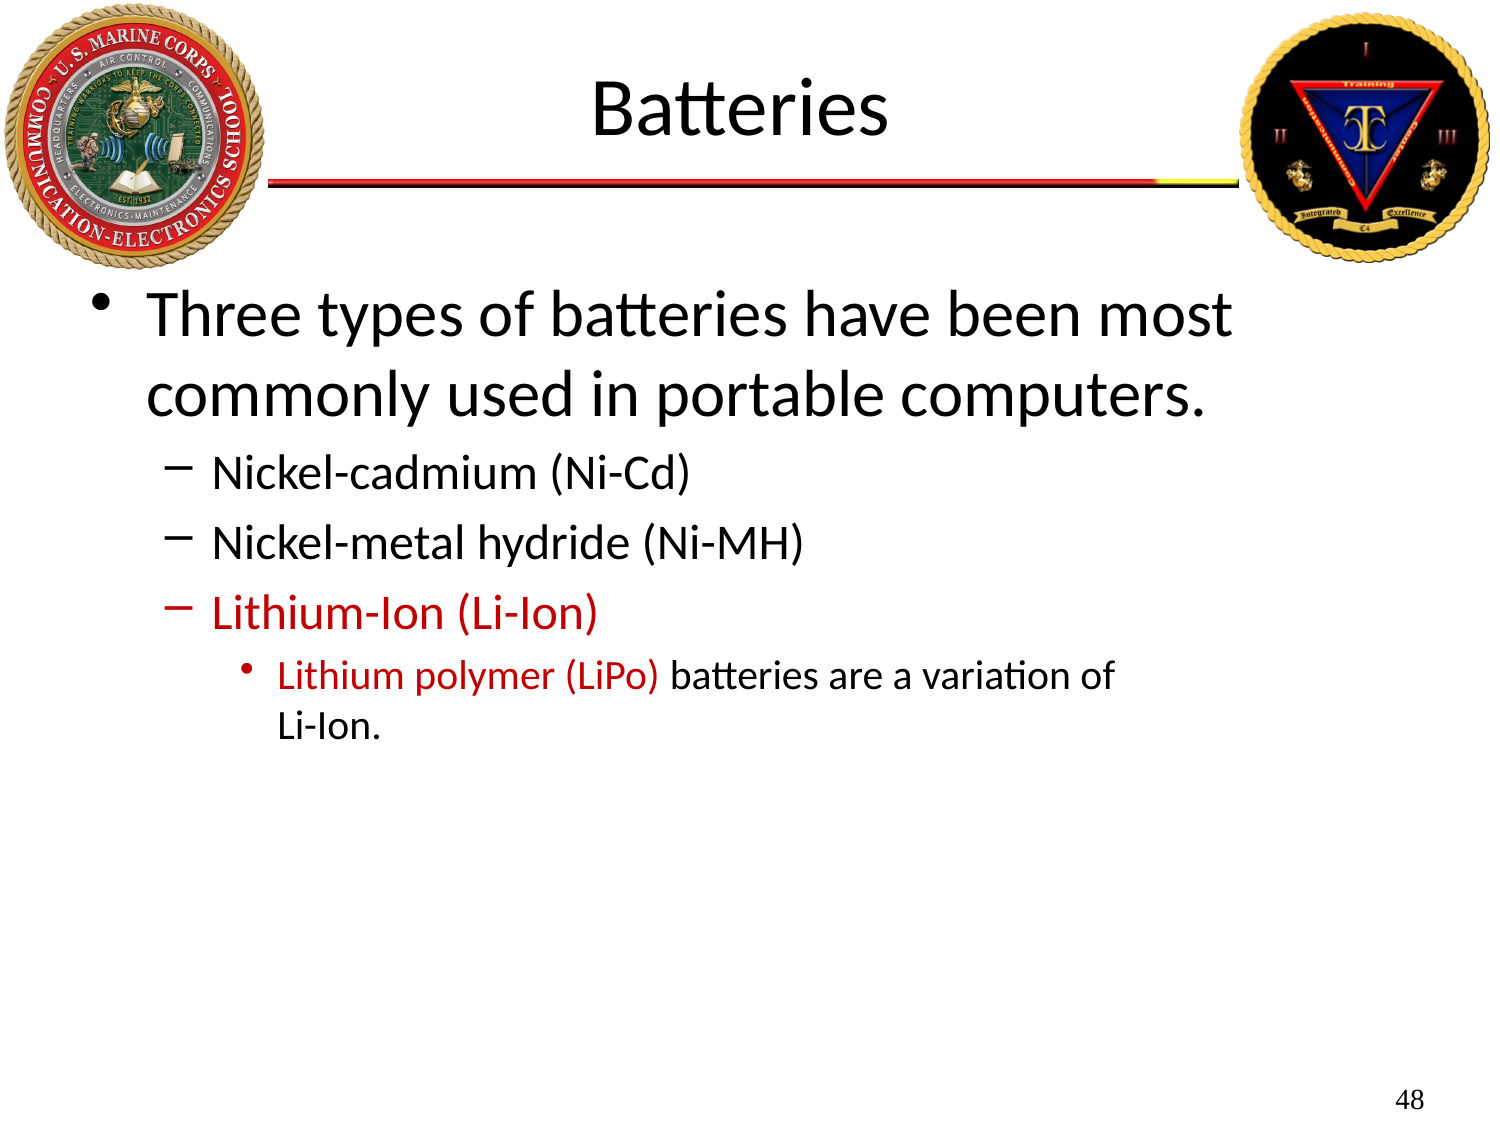

# Batteries
Three types of batteries have been most commonly used in portable computers.
Nickel-cadmium (Ni-Cd)
Nickel-metal hydride (Ni-MH)
Lithium-Ion (Li-Ion)
Lithium polymer (LiPo) batteries are a variation of
Li-Ion.